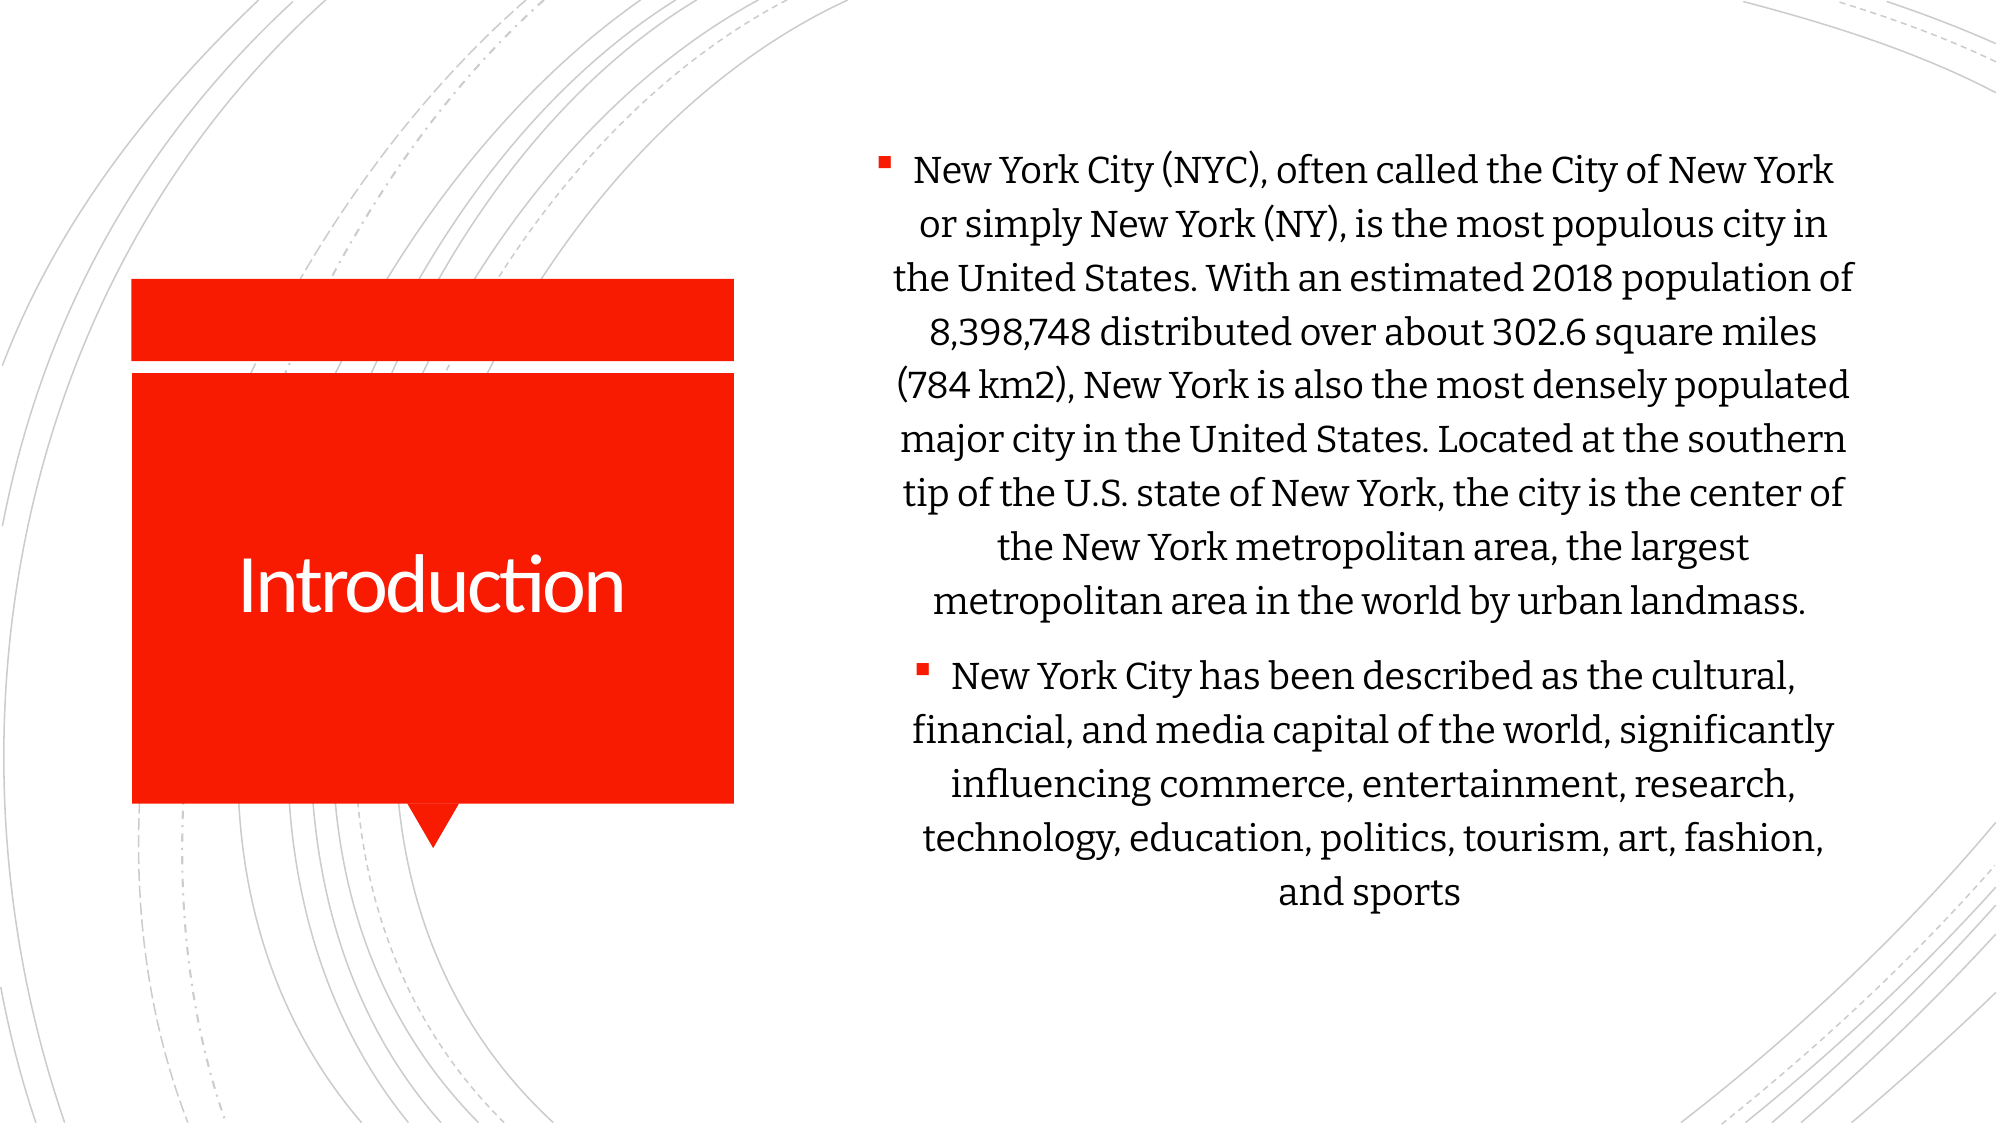

New York City (NYC), often called the City of New York or simply New York (NY), is the most populous city in the United States. With an estimated 2018 population of 8,398,748 distributed over about 302.6 square miles (784 km2), New York is also the most densely populated major city in the United States. Located at the southern tip of the U.S. state of New York, the city is the center of the New York metropolitan area, the largest metropolitan area in the world by urban landmass.
New York City has been described as the cultural, financial, and media capital of the world, significantly influencing commerce, entertainment, research, technology, education, politics, tourism, art, fashion, and sports

# Introduction